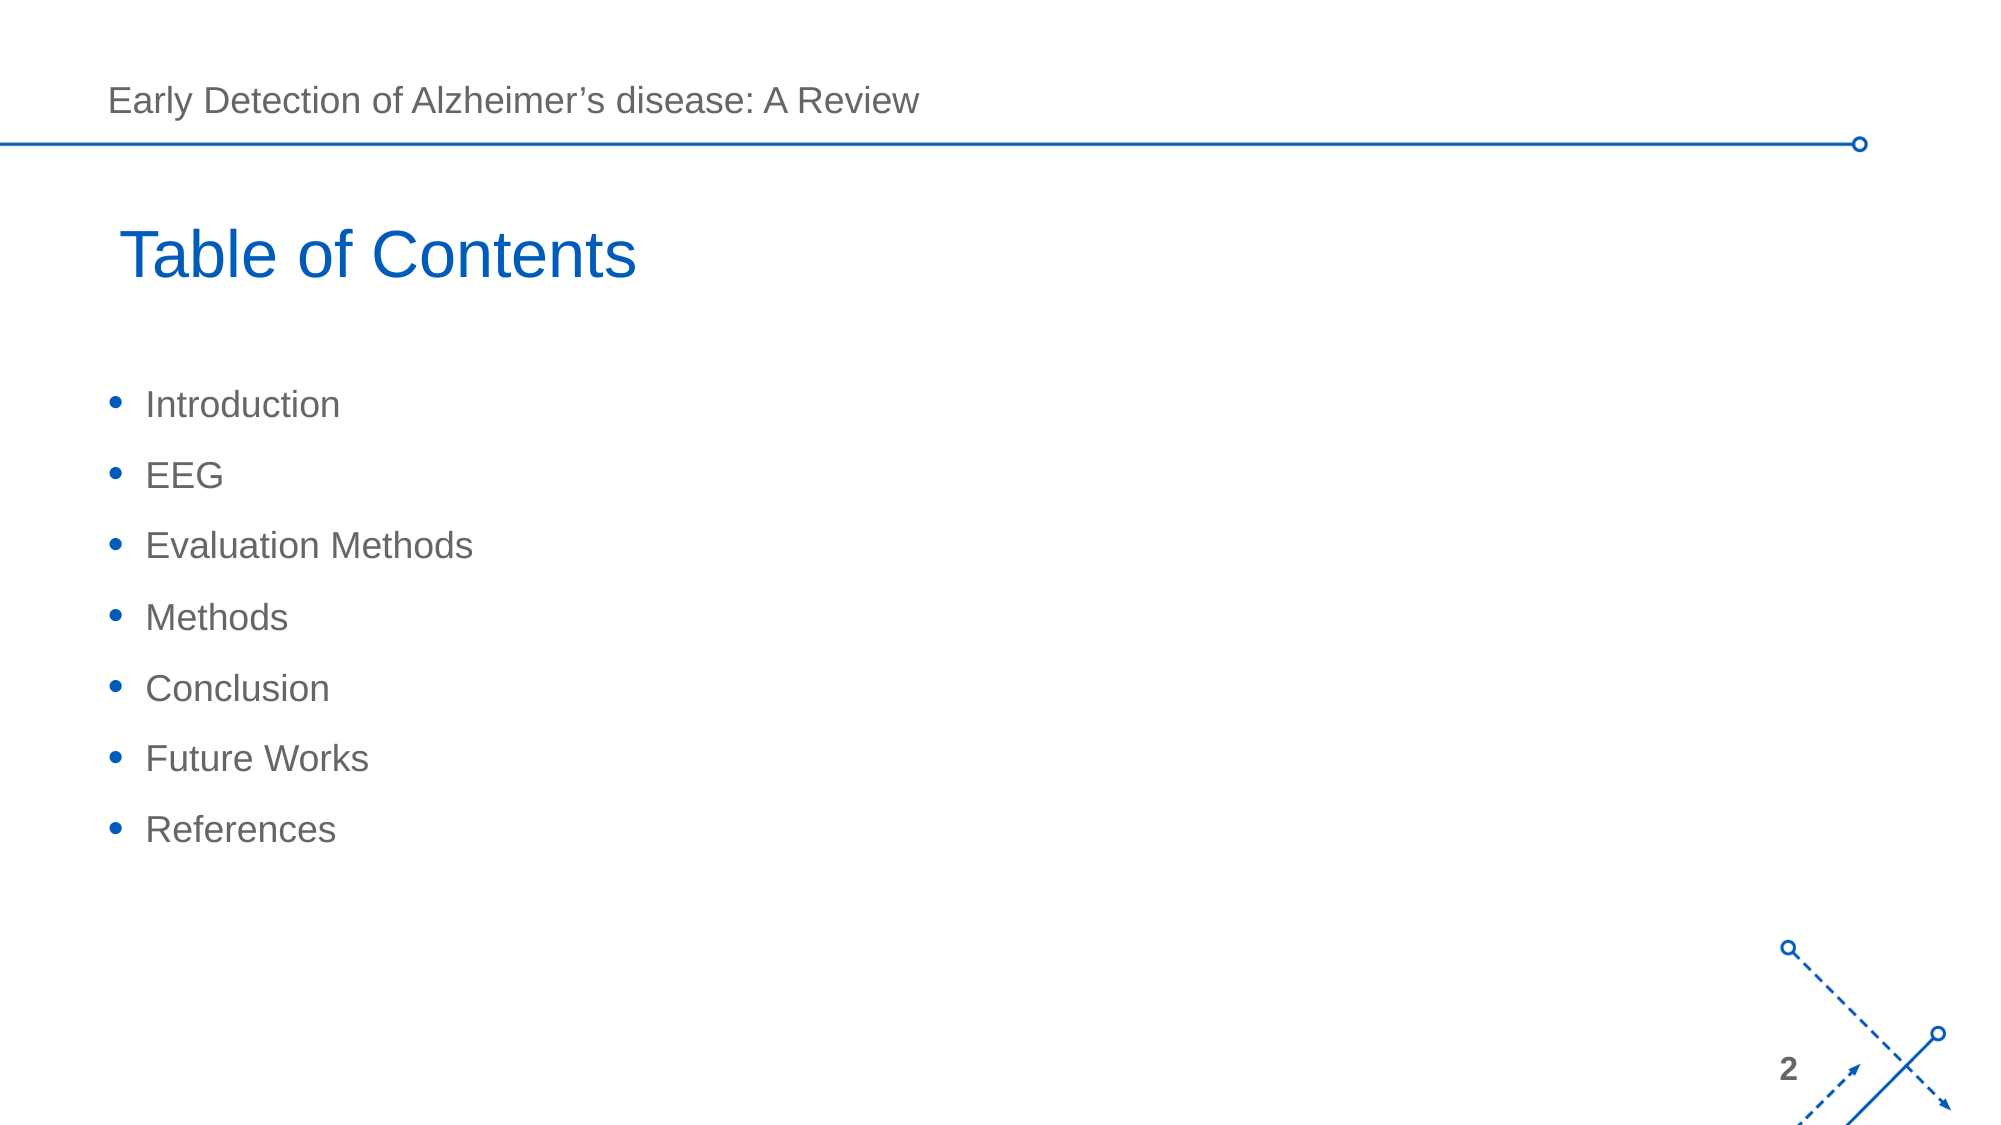

# Table of Contents
Introduction
EEG
Evaluation Methods
Methods
Conclusion
Future Works
References